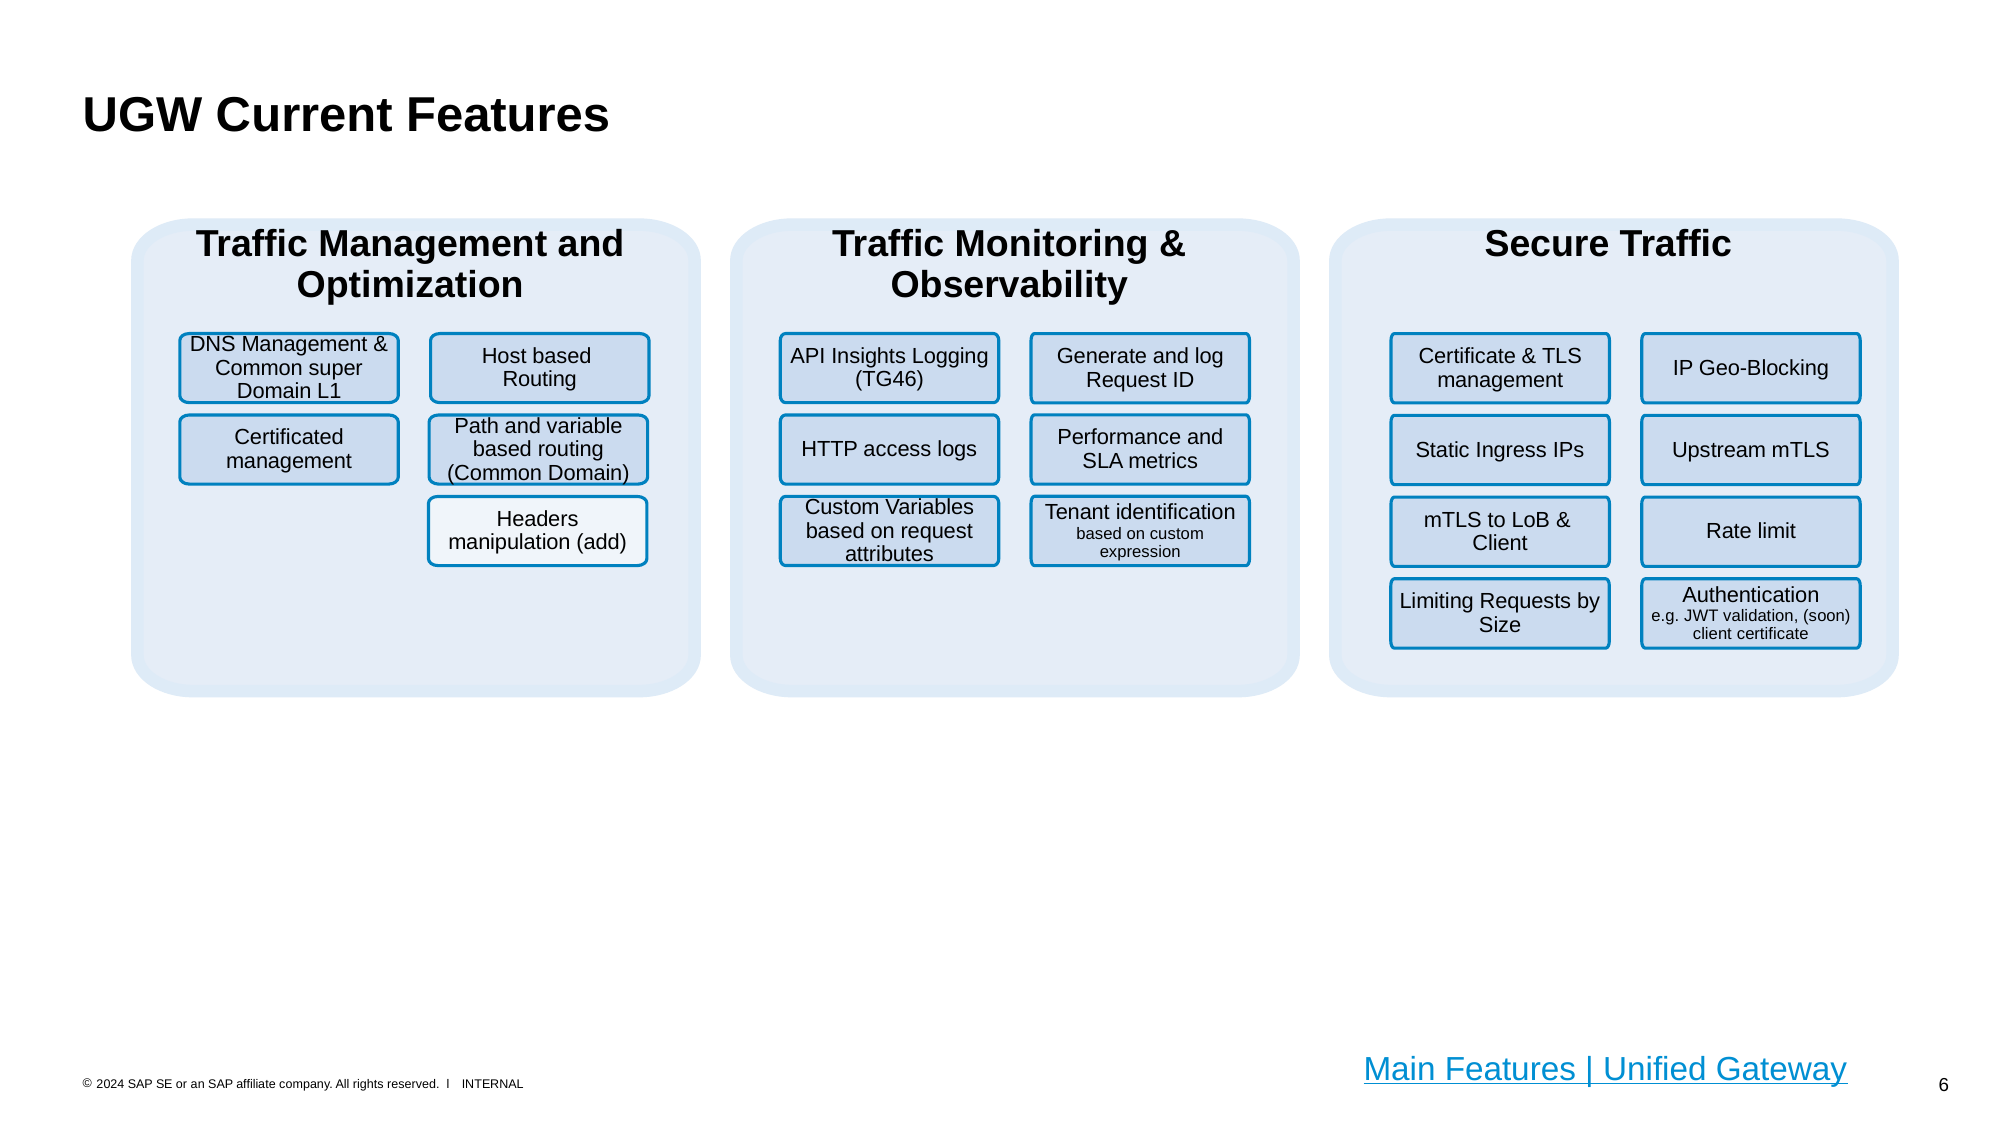

# UGW Current Features
Traffic Monitoring & Observability
Secure Traffic
Traffic Management and Optimization
DNS Management & Common super Domain L1
Host based
Routing
API Insights Logging (TG46)
Generate and log Request ID
Certificate & TLS management
IP Geo-Blocking
Performance and SLA metrics
Certificated management
Path and variable based routing
(Common Domain)
HTTP access logs
Static Ingress IPs
Upstream mTLS
Tenant identification based on custom expression
Custom Variables based on request attributes
Headers manipulation (add)
mTLS to LoB &
Client
Rate limit
Limiting Requests by Size
Authentication
e.g. JWT validation, (soon) client certificate
Main Features | Unified Gateway